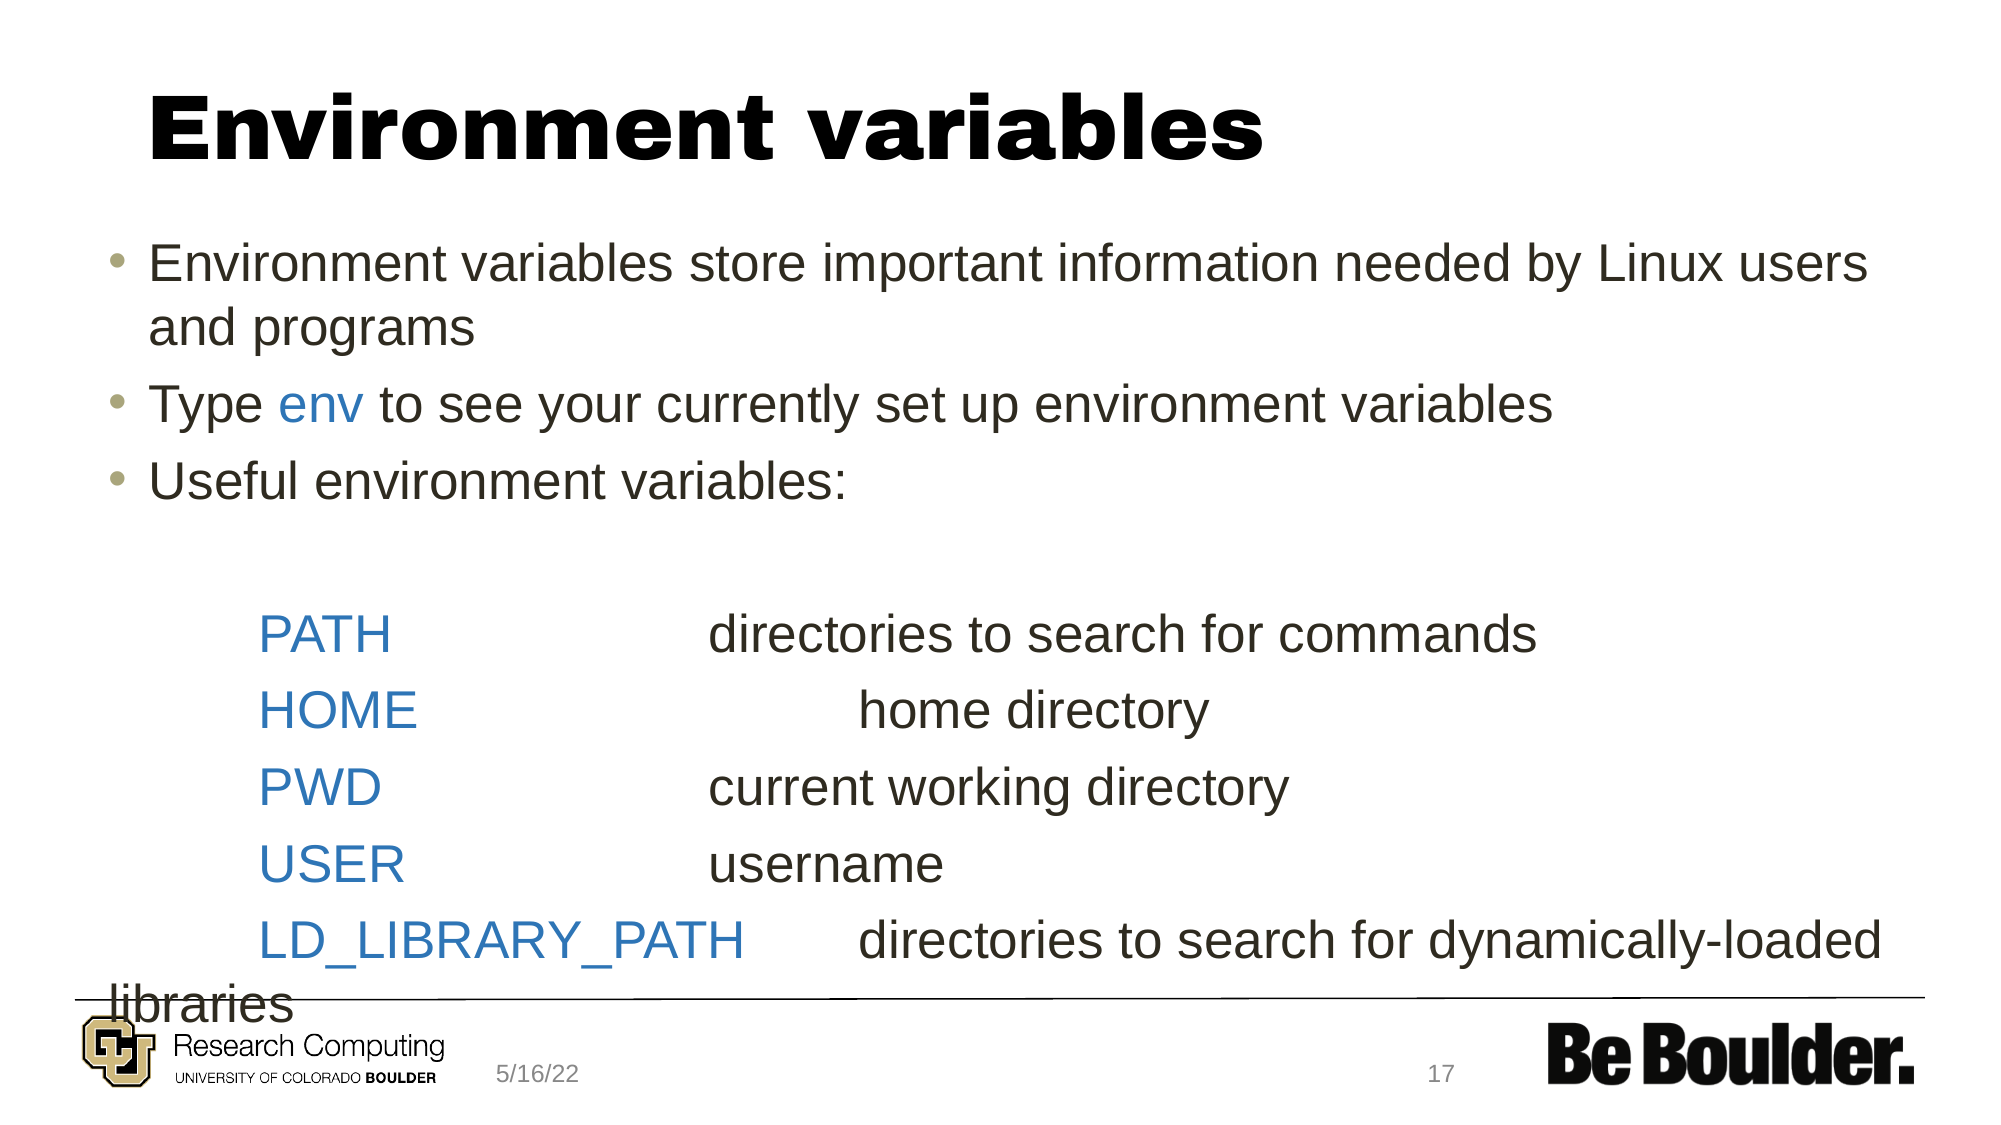

# Environment variables
Environment variables store important information needed by Linux users and programs
Type env to see your currently set up environment variables
Useful environment variables:

	PATH 			directories to search for commands
	HOME 			home directory
	PWD			current working directory
	USER			username
	LD_LIBRARY_PATH	directories to search for dynamically-loaded libraries

5/16/22
17
SC Spinup 1 - Linux